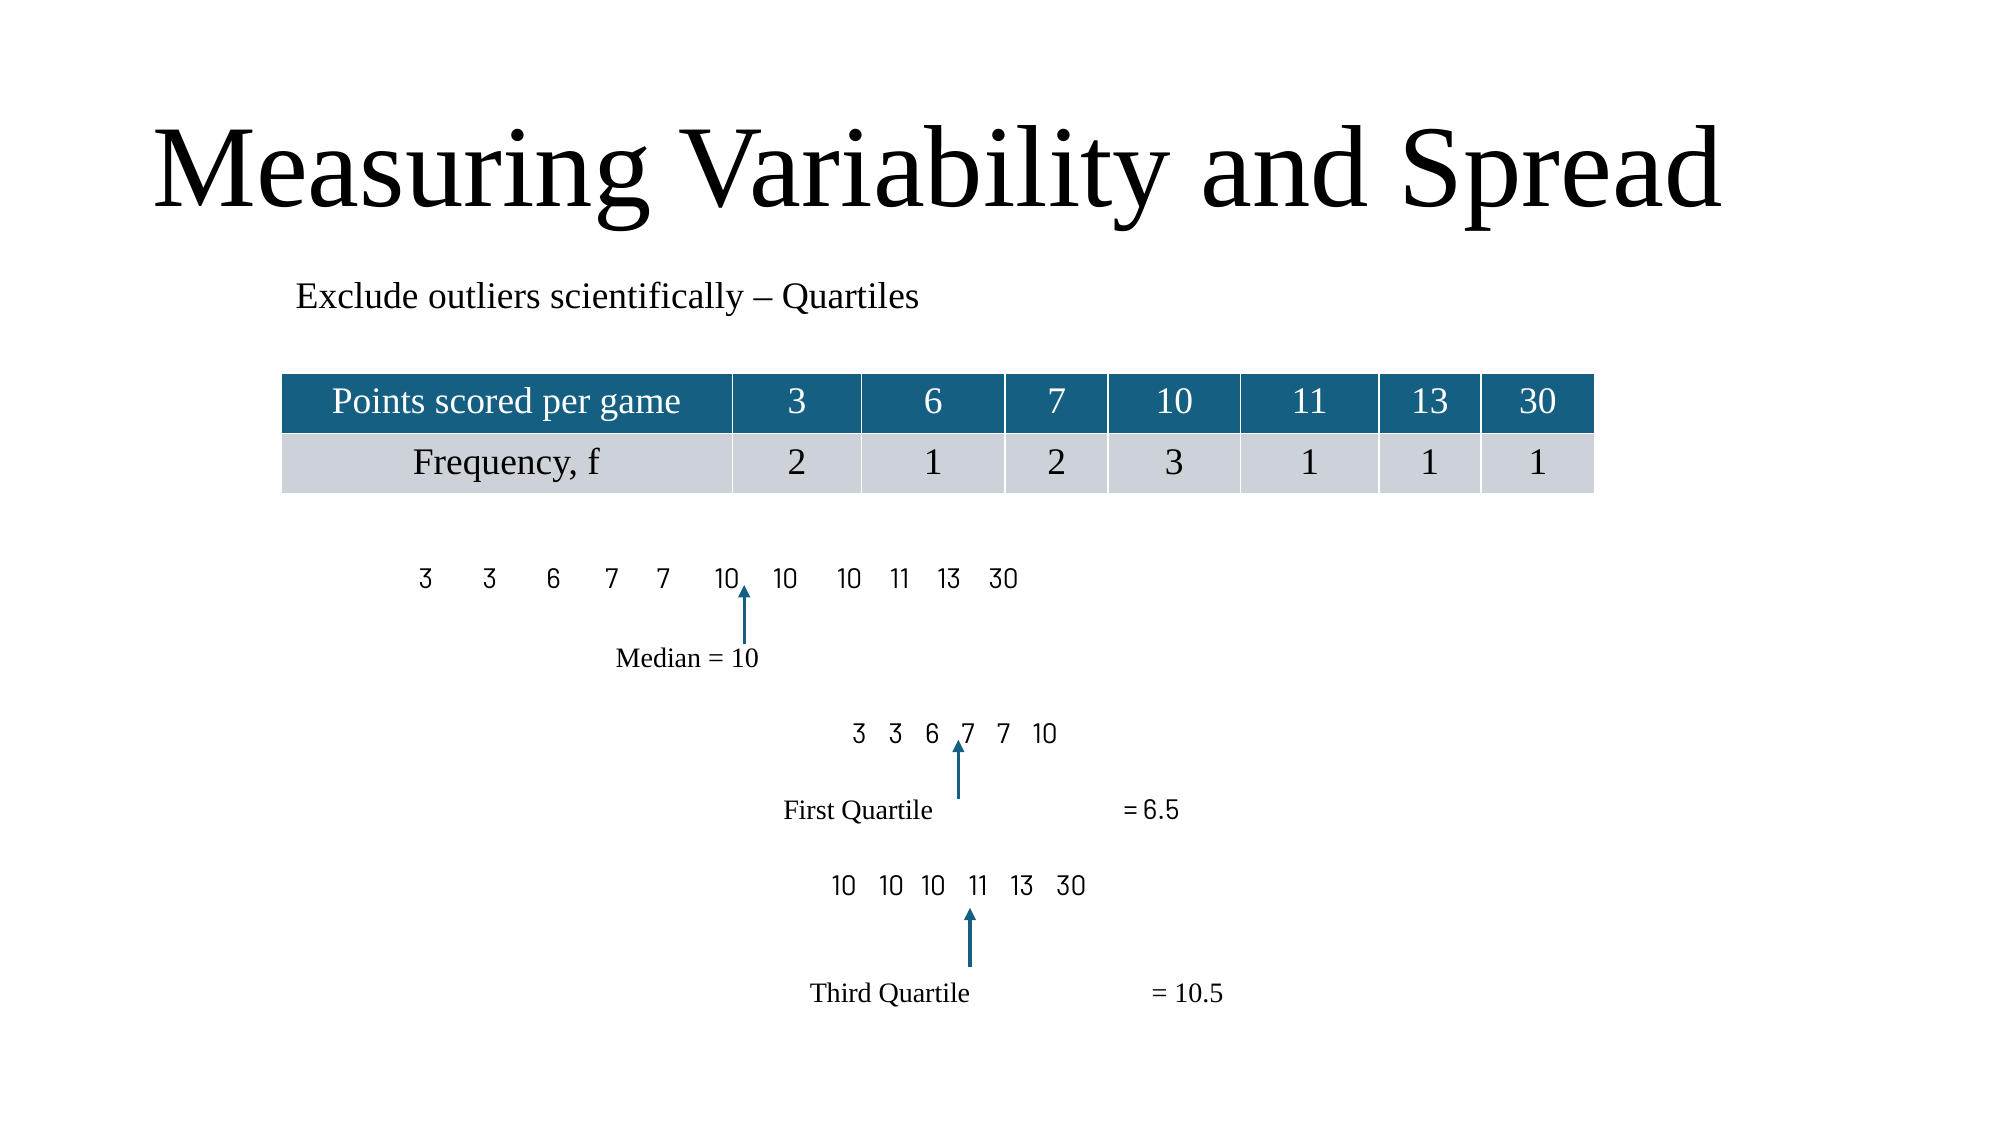

Measuring Variability and Spread
Exclude outliers scientifically – Quartiles
| Points scored per game | 3 | 6 | 7 | 10 | 11 | 13 | 30 |
| --- | --- | --- | --- | --- | --- | --- | --- |
| Frequency, f | 2 | 1 | 2 | 3 | 1 | 1 | 1 |
3         3         6        7       7        10      10       10     11     13     30
Median = 10
3    3    6    7    7    10
First Quartile
= 6.5
10    10   10    11    13    30
Third Quartile                          = 10.5